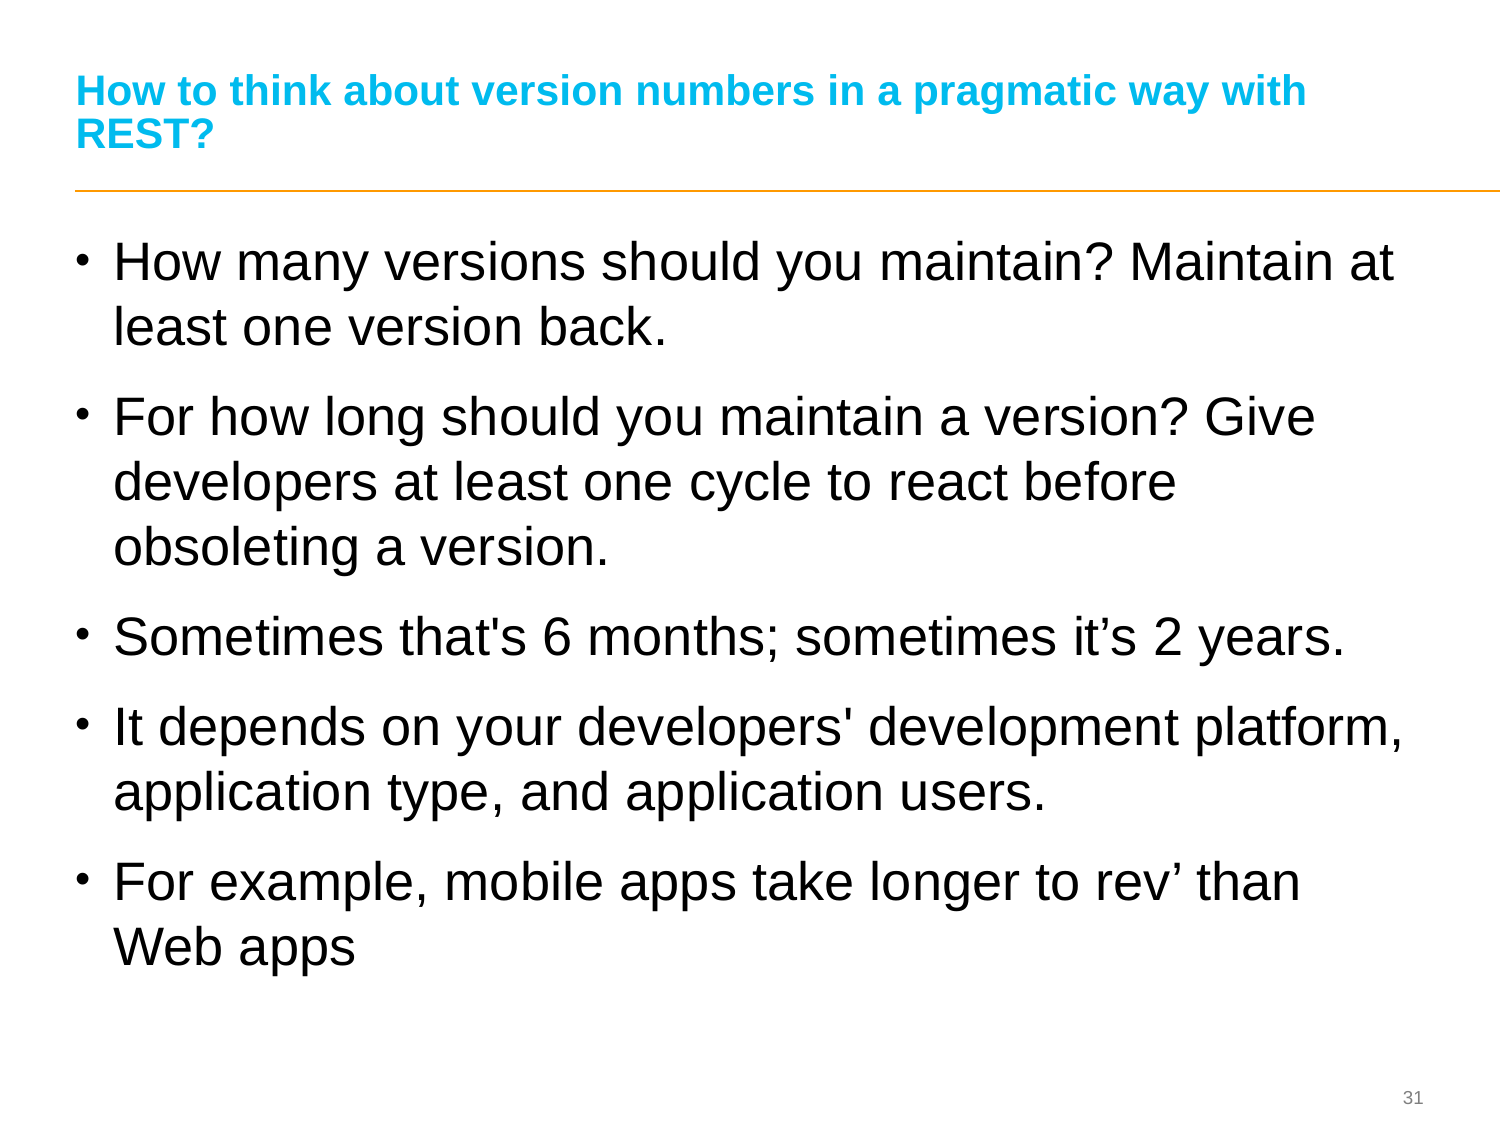

# How to think about version numbers in a pragmatic way with REST?
How many versions should you maintain? Maintain at least one version back.
For how long should you maintain a version? Give developers at least one cycle to react before obsoleting a version.
Sometimes that's 6 months; sometimes it’s 2 years.
It depends on your developers' development platform, application type, and application users.
For example, mobile apps take longer to rev’ than Web apps